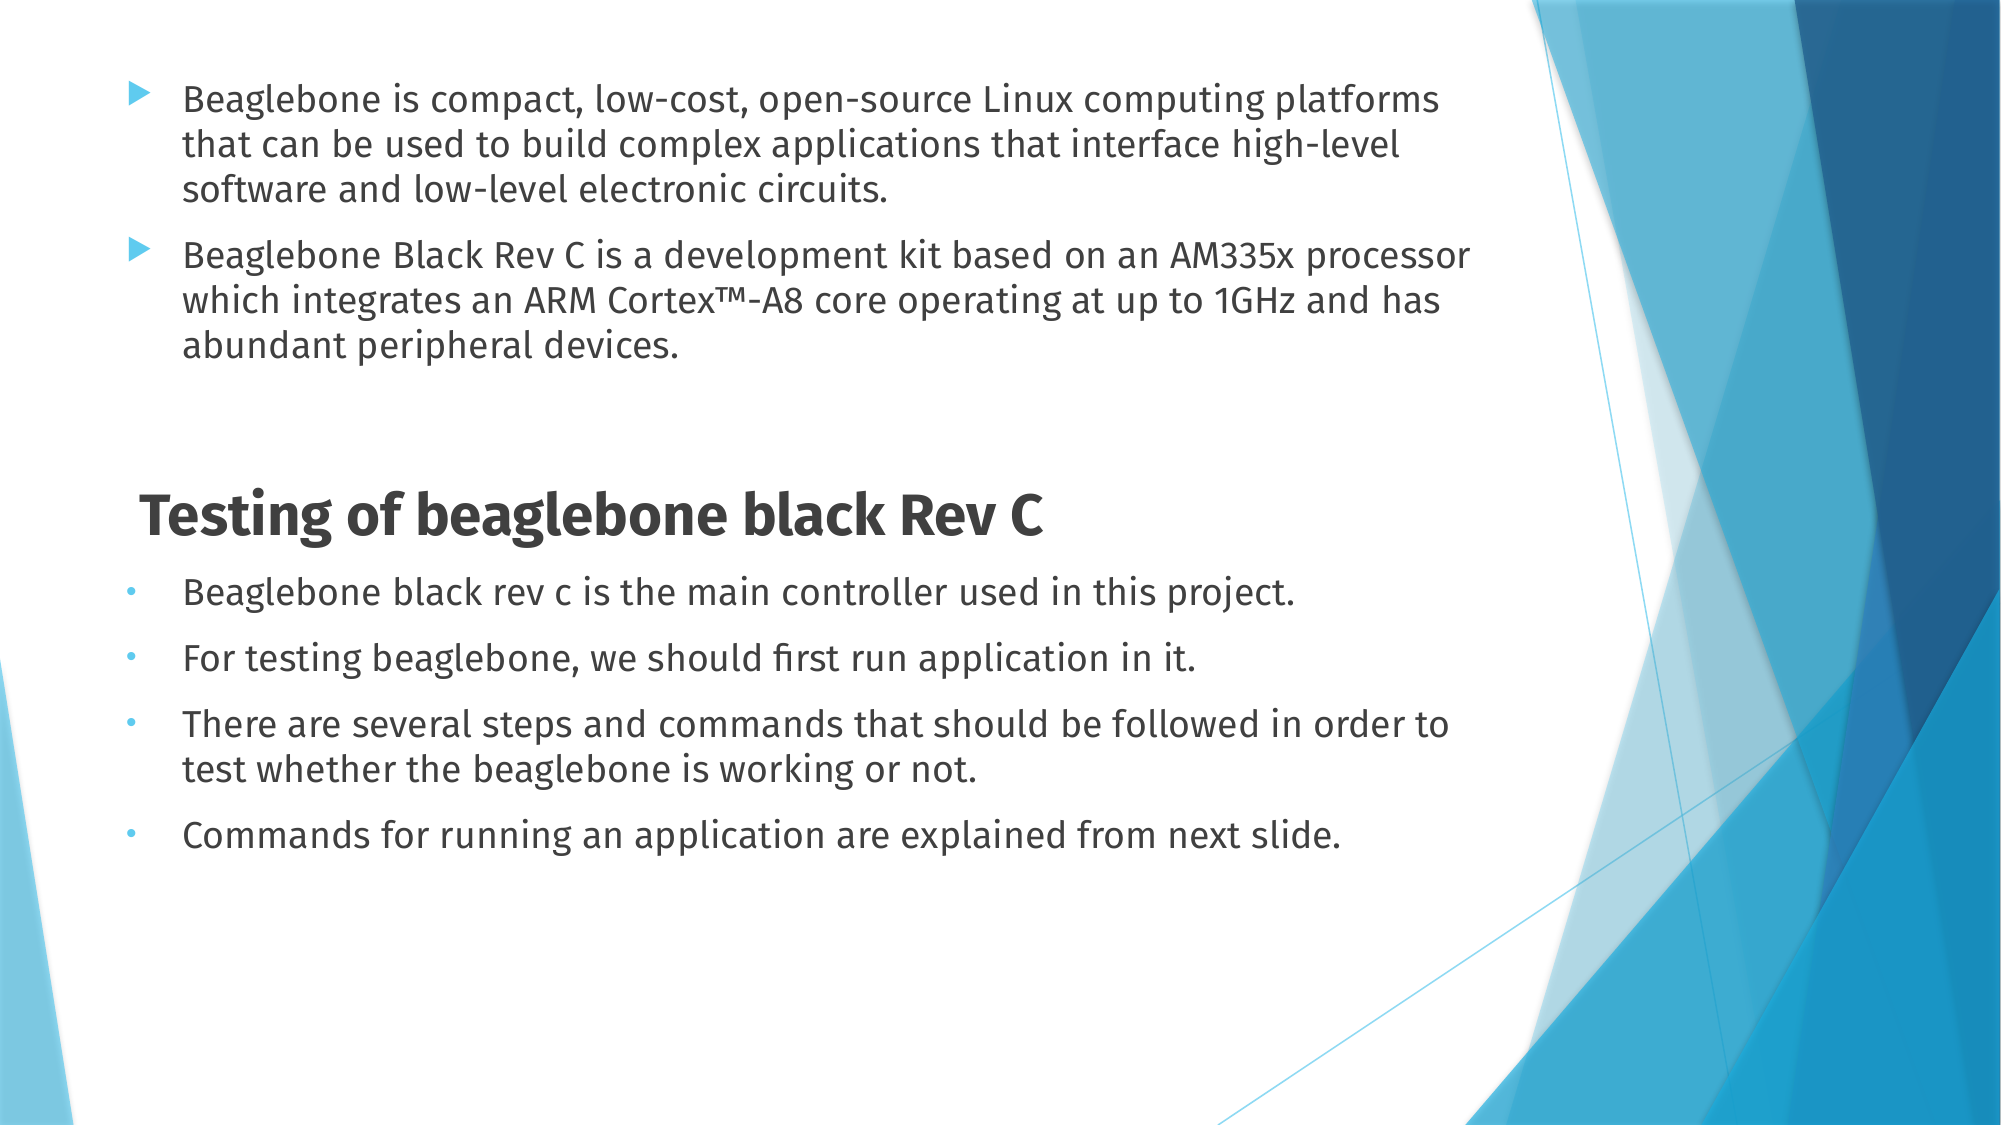

Beaglebone is compact, low-cost, open-source Linux computing platforms that can be used to build complex applications that interface high-level software and low-level electronic circuits.
Beaglebone Black Rev C is a development kit based on an AM335x processor which integrates an ARM Cortex™-A8 core operating at up to 1GHz and has abundant peripheral devices.

 Testing of beaglebone black Rev C
Beaglebone black rev c is the main controller used in this project.
For testing beaglebone, we should first run application in it.
There are several steps and commands that should be followed in order to test whether the beaglebone is working or not.
Commands for running an application are explained from next slide.